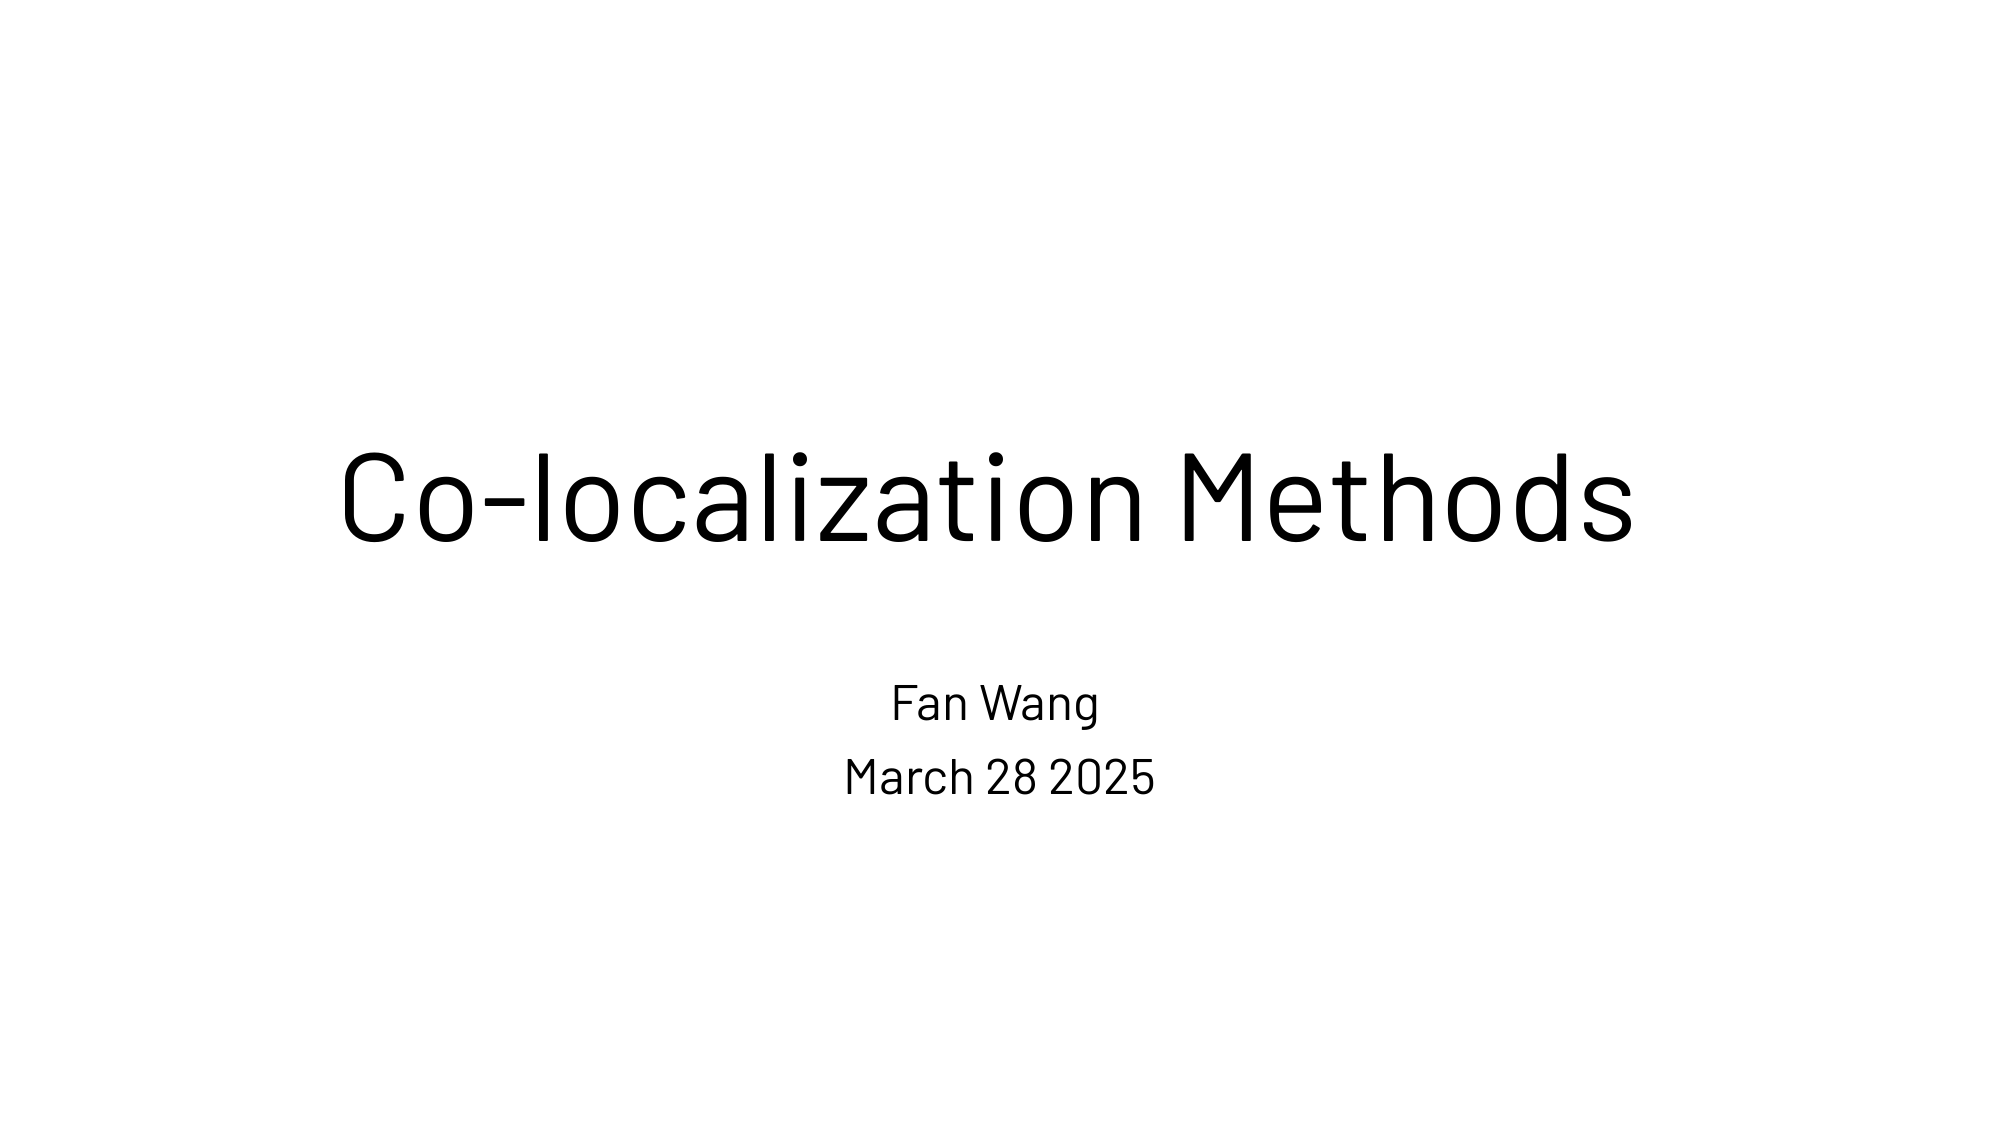

# Co-localization Methods
Fan Wang
March 28 2025